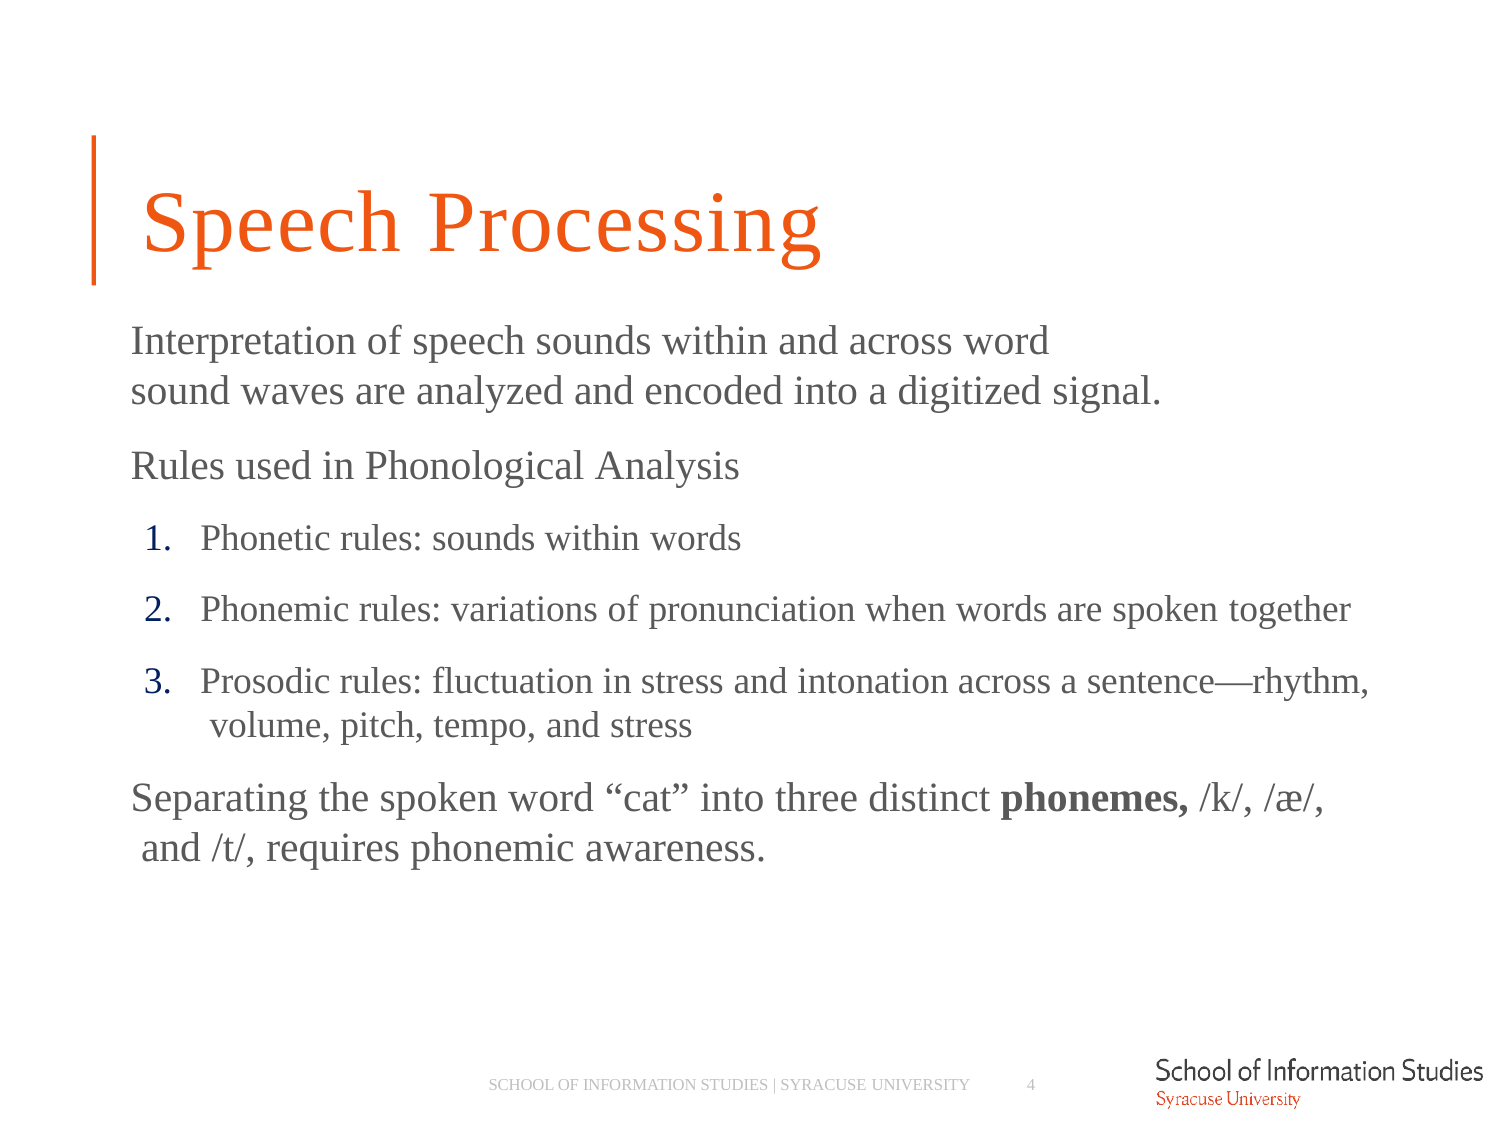

# Speech Processing
Interpretation of speech sounds within and across word
sound waves are analyzed and encoded into a digitized signal.
Rules used in Phonological Analysis
Phonetic rules: sounds within words
Phonemic rules: variations of pronunciation when words are spoken together
Prosodic rules: fluctuation in stress and intonation across a sentence—rhythm,  volume, pitch, tempo, and stress
Separating the spoken word “cat” into three distinct phonemes, /k/, /æ/,  and /t/, requires phonemic awareness.
SCHOOL OF INFORMATION STUDIES | SYRACUSE UNIVERSITY
4